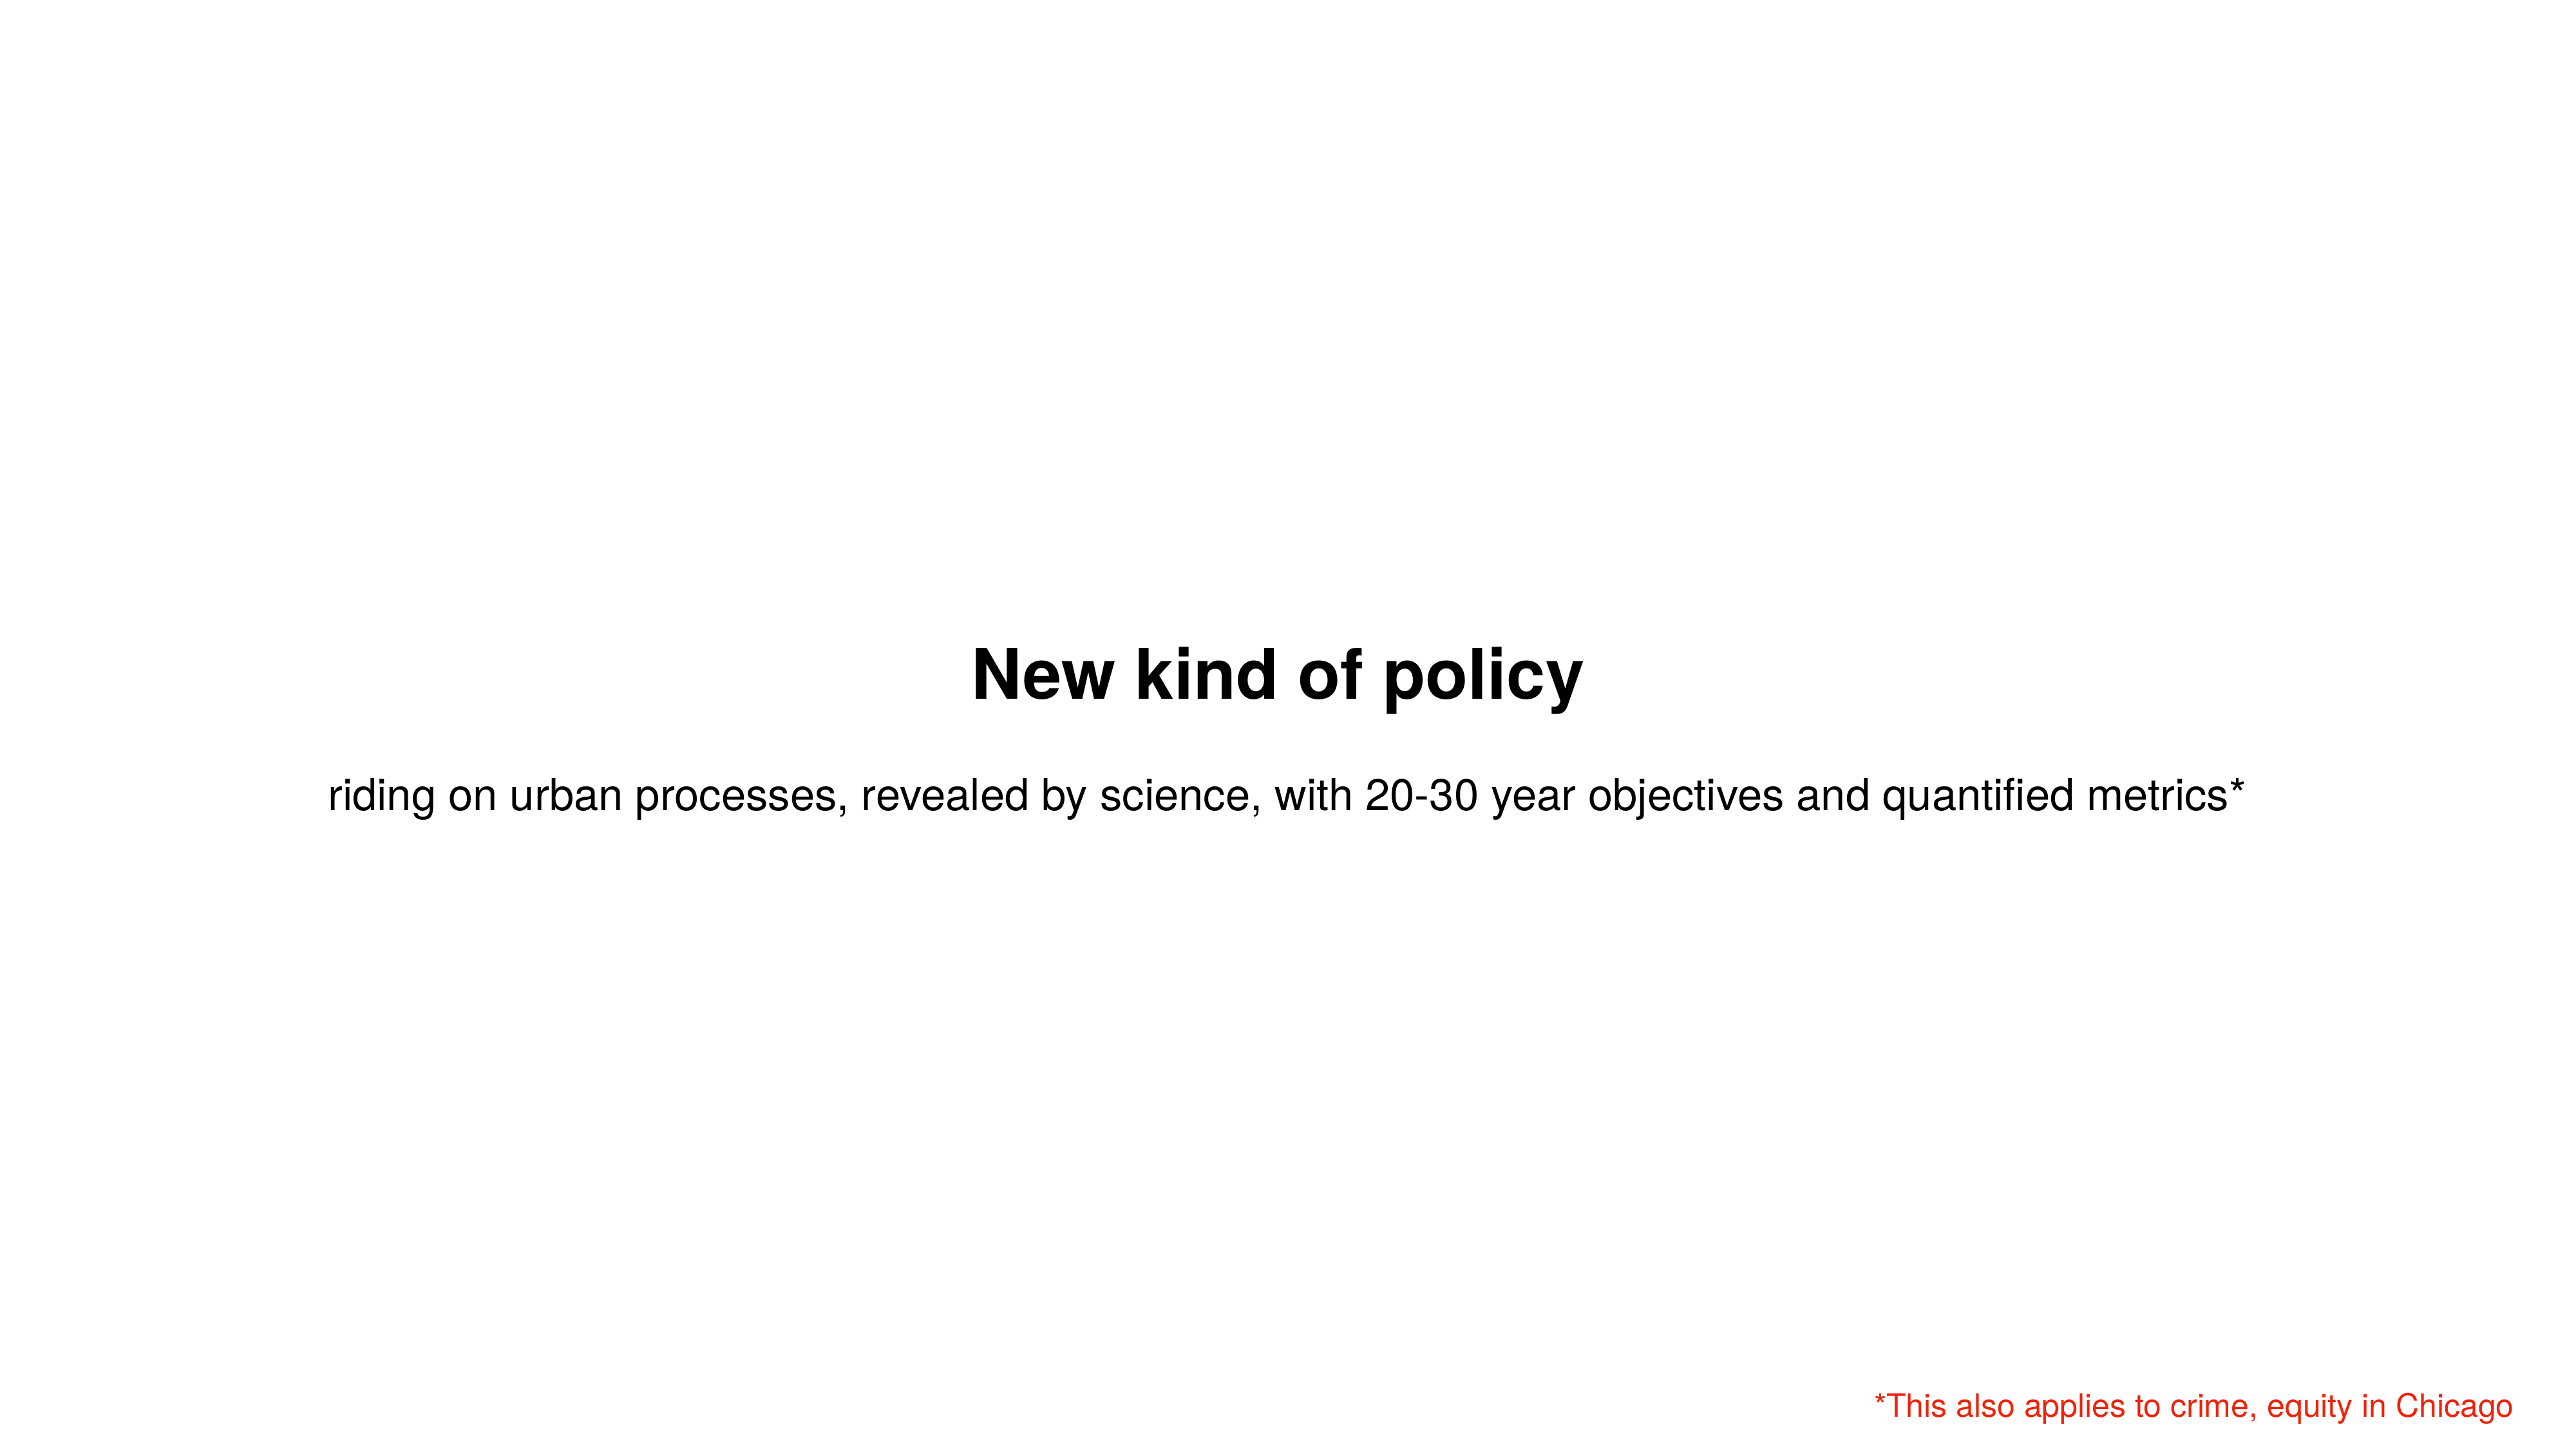

New kind of policy

riding on urban processes, revealed by science, with 20-30 year objectives and quantified metrics*
*This also applies to crime, equity in Chicago